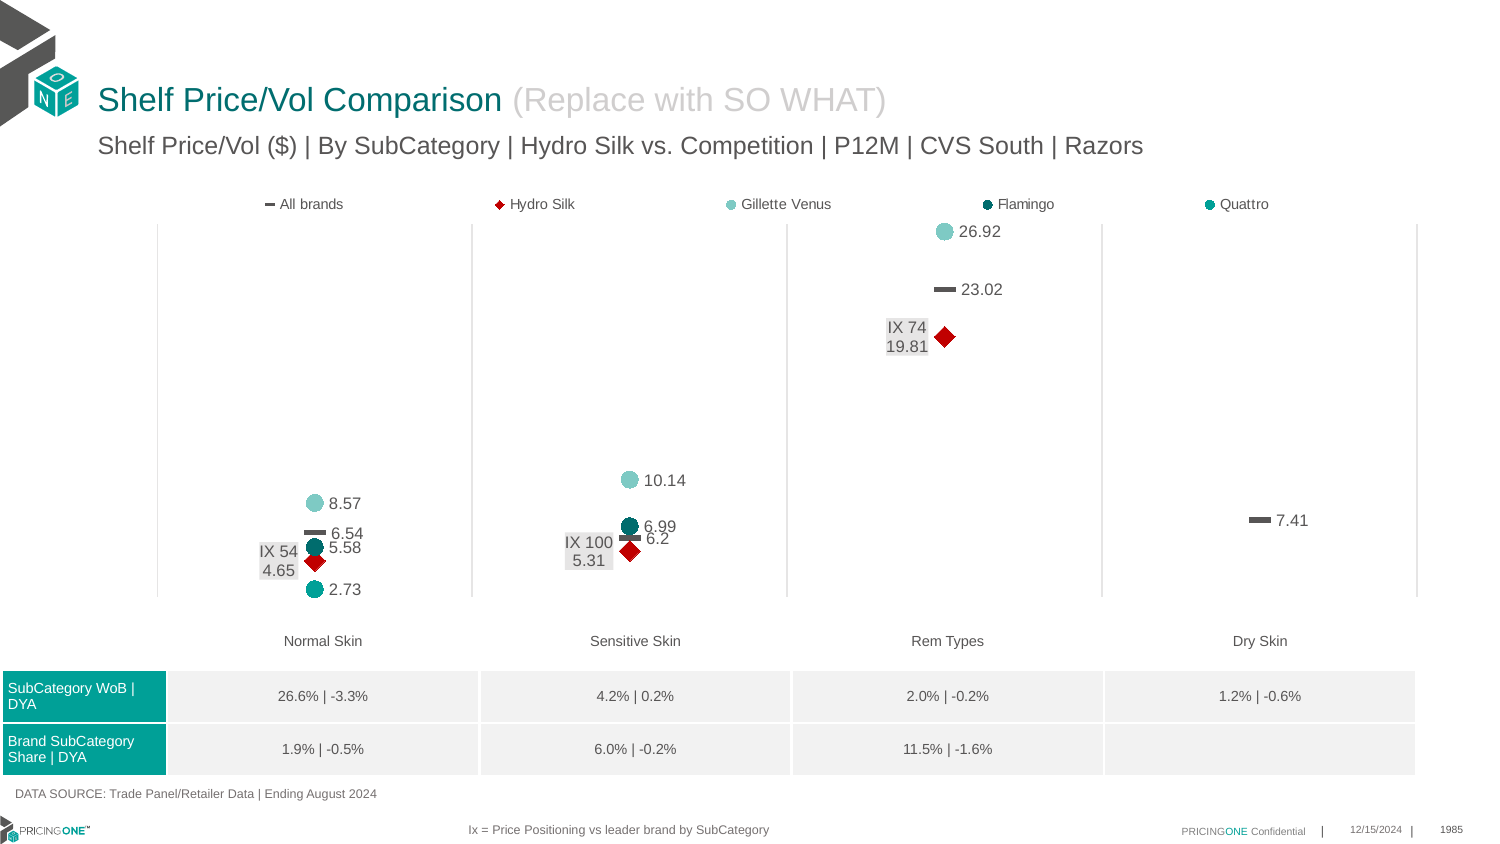

# Shelf Price/Vol Comparison (Replace with SO WHAT)
Shelf Price/Vol ($) | By SubCategory | Hydro Silk vs. Competition | P12M | CVS South | Razors

### Chart

| Category | All brands | Hydro Silk | Gillette Venus | Flamingo | Quattro |
|---|---|---|---|---|---|
| IX 54 | 6.54 | 4.65 | 8.57 | 5.58 | 2.73 |
| IX 100 | 6.2 | 5.31 | 10.14 | 6.99 | None |
| IX 74 | 23.02 | 19.81 | 26.92 | None | None |
| None | 7.41 | None | None | None | None |
|  | Normal Skin | Sensitive Skin | Rem Types | Dry Skin |
| --- | --- | --- | --- | --- |
| SubCategory WoB | DYA | 26.6% | -3.3% | 4.2% | 0.2% | 2.0% | -0.2% | 1.2% | -0.6% |
| Brand SubCategory Share | DYA | 1.9% | -0.5% | 6.0% | -0.2% | 11.5% | -1.6% |  |
DATA SOURCE: Trade Panel/Retailer Data | Ending August 2024
Ix = Price Positioning vs leader brand by SubCategory
12/15/2024
1985